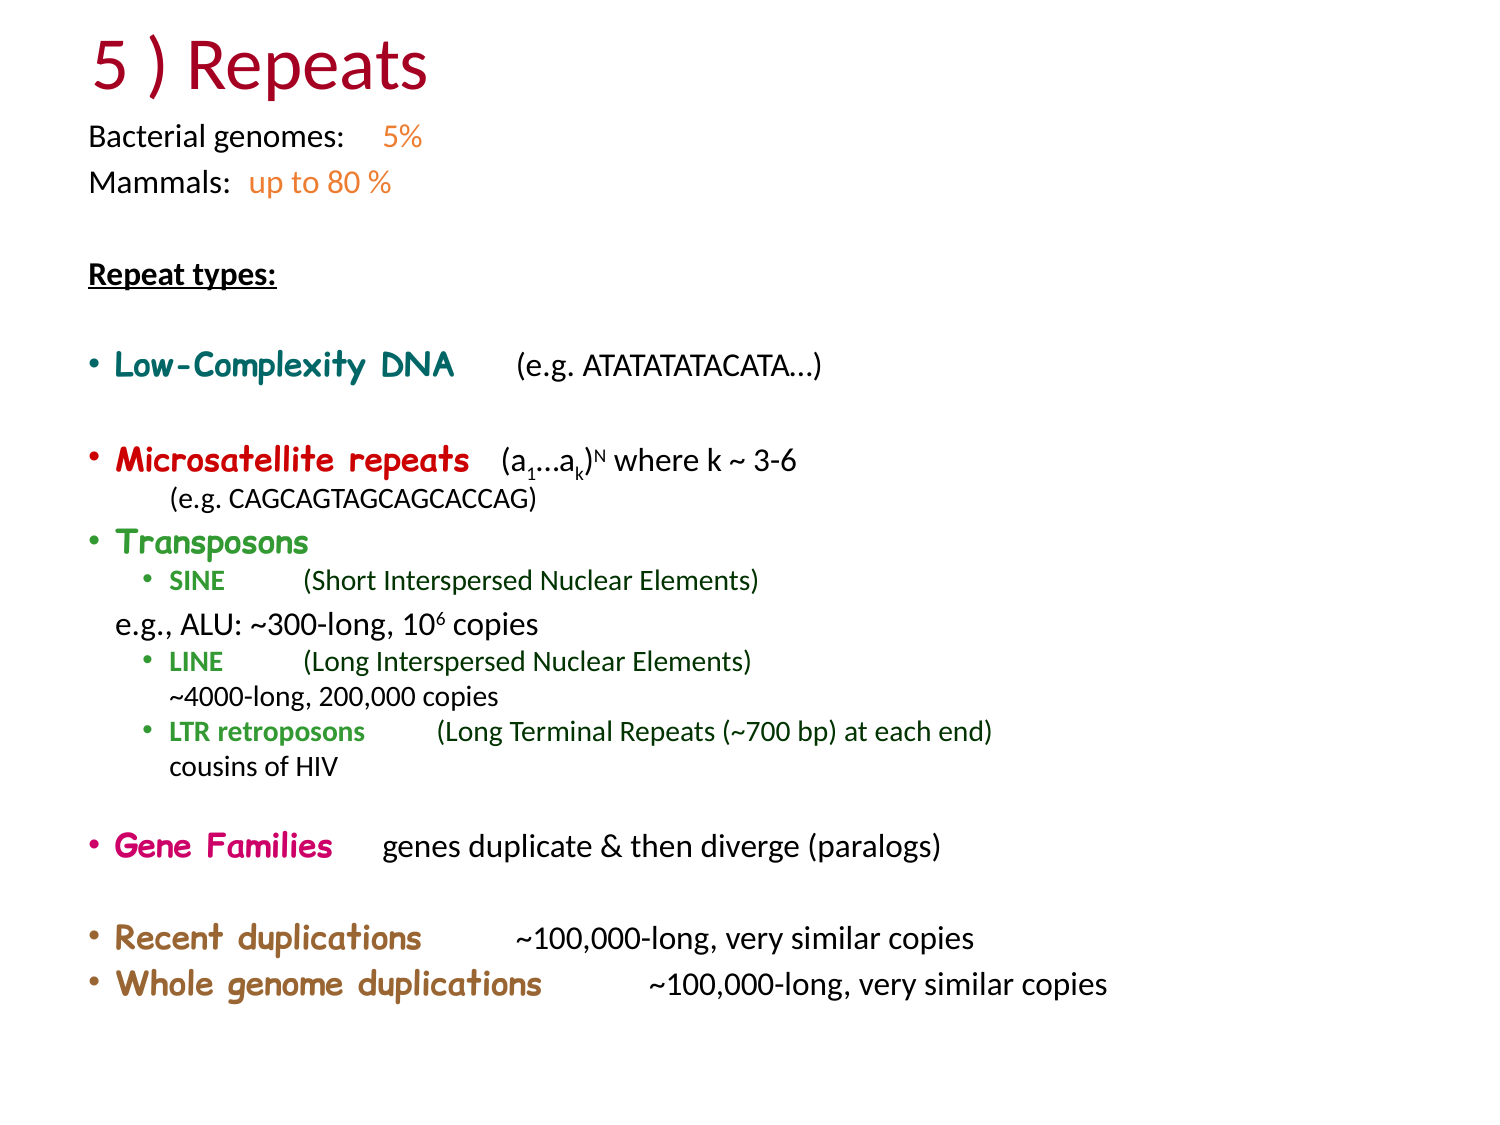

# 5 ) Repeats
Bacterial genomes:		5%
Mammals:		up to 80 %

Repeat types:

Low-Complexity DNA	(e.g. ATATATATACATA…)

Microsatellite repeats    (a1…ak)N where k ~ 3-6
				(e.g. CAGCAGTAGCAGCACCAG)
Transposons
SINE 		(Short Interspersed Nuclear Elements)
				e.g., ALU: ~300-long, 106 copies
LINE 		(Long Interspersed Nuclear Elements)
				~4000-long, 200,000 copies
LTR retroposons 	(Long Terminal Repeats (~700 bp) at each end)
				cousins of HIV

Gene Families 	genes duplicate & then diverge (paralogs)

Recent duplications 	~100,000-long, very similar copies
Whole genome duplications	~100,000-long, very similar copies